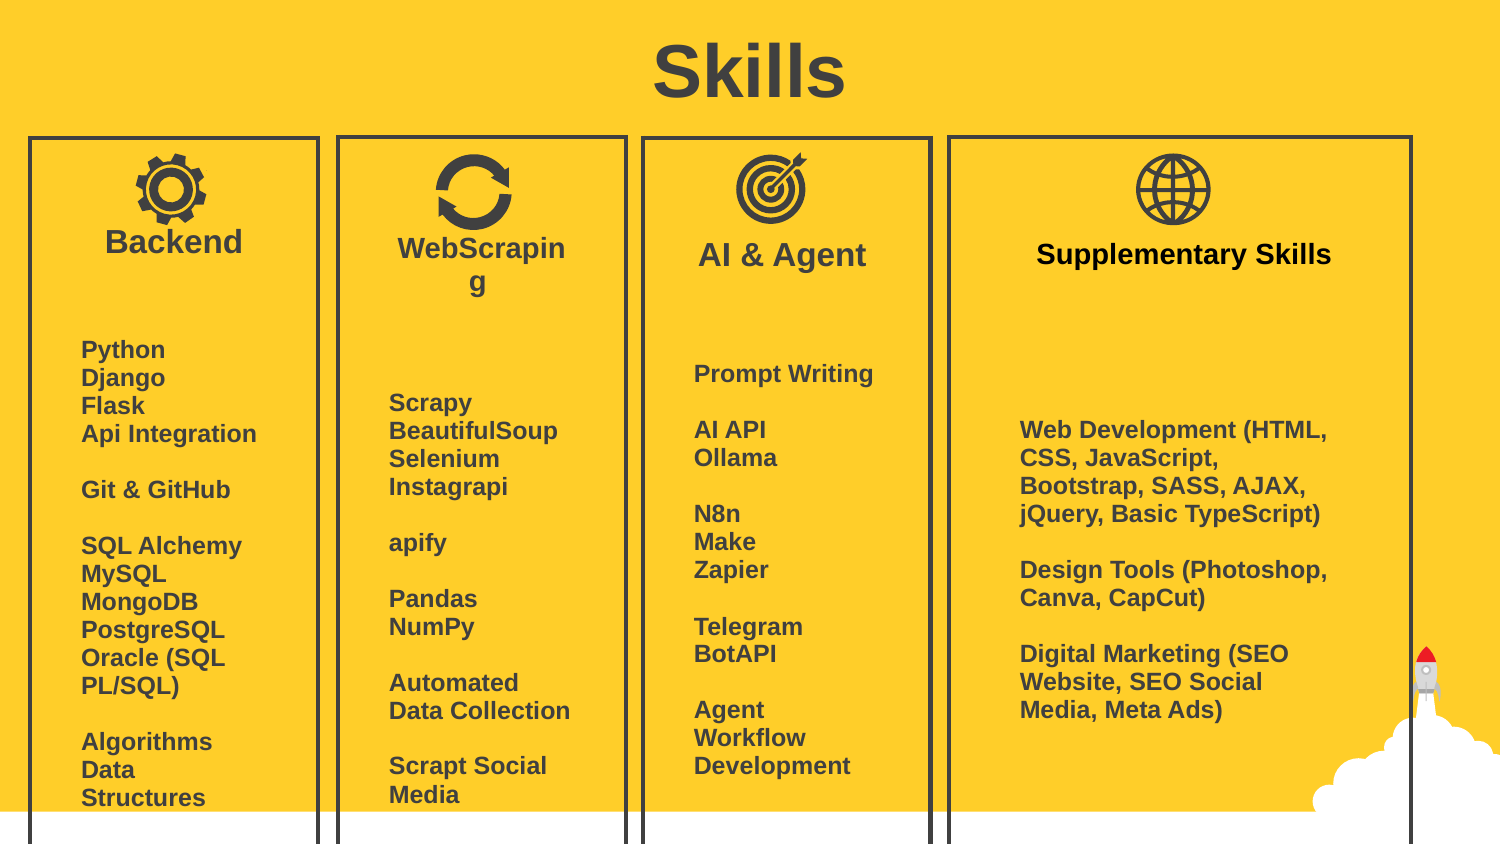

Skills
|  |  |  |
| --- | --- | --- |
|  | WebScraping |  |
|  |  |  |
|  | Scrapy BeautifulSoup Selenium Instagrapi apify Pandas NumPy Automated Data Collection Scrapt Social Media |  |
|  |  |  |
|  |  |  |
| --- | --- | --- |
|  | Supplementary Skills |  |
|  |  |  |
|  | Web Development (HTML, CSS, JavaScript, Bootstrap, SASS, AJAX, jQuery, Basic TypeScript) Design Tools (Photoshop, Canva, CapCut) Digital Marketing (SEO Website, SEO Social Media, Meta Ads) |  |
|  |  |  |
|  |  |  |
| --- | --- | --- |
|  | AI & Agent |  |
|  |  |  |
|  | Prompt Writing AI API Ollama N8n Make Zapier Telegram BotAPI Agent Workflow Development |  |
|  |  |  |
|  |  |  |
| --- | --- | --- |
|  | Backend |  |
|  |  |  |
|  | Python Django Flask Api Integration Git & GitHub SQL Alchemy MySQL MongoDB PostgreSQL Oracle (SQL PL/SQL) Algorithms Data Structures |  |
|  |  |  |